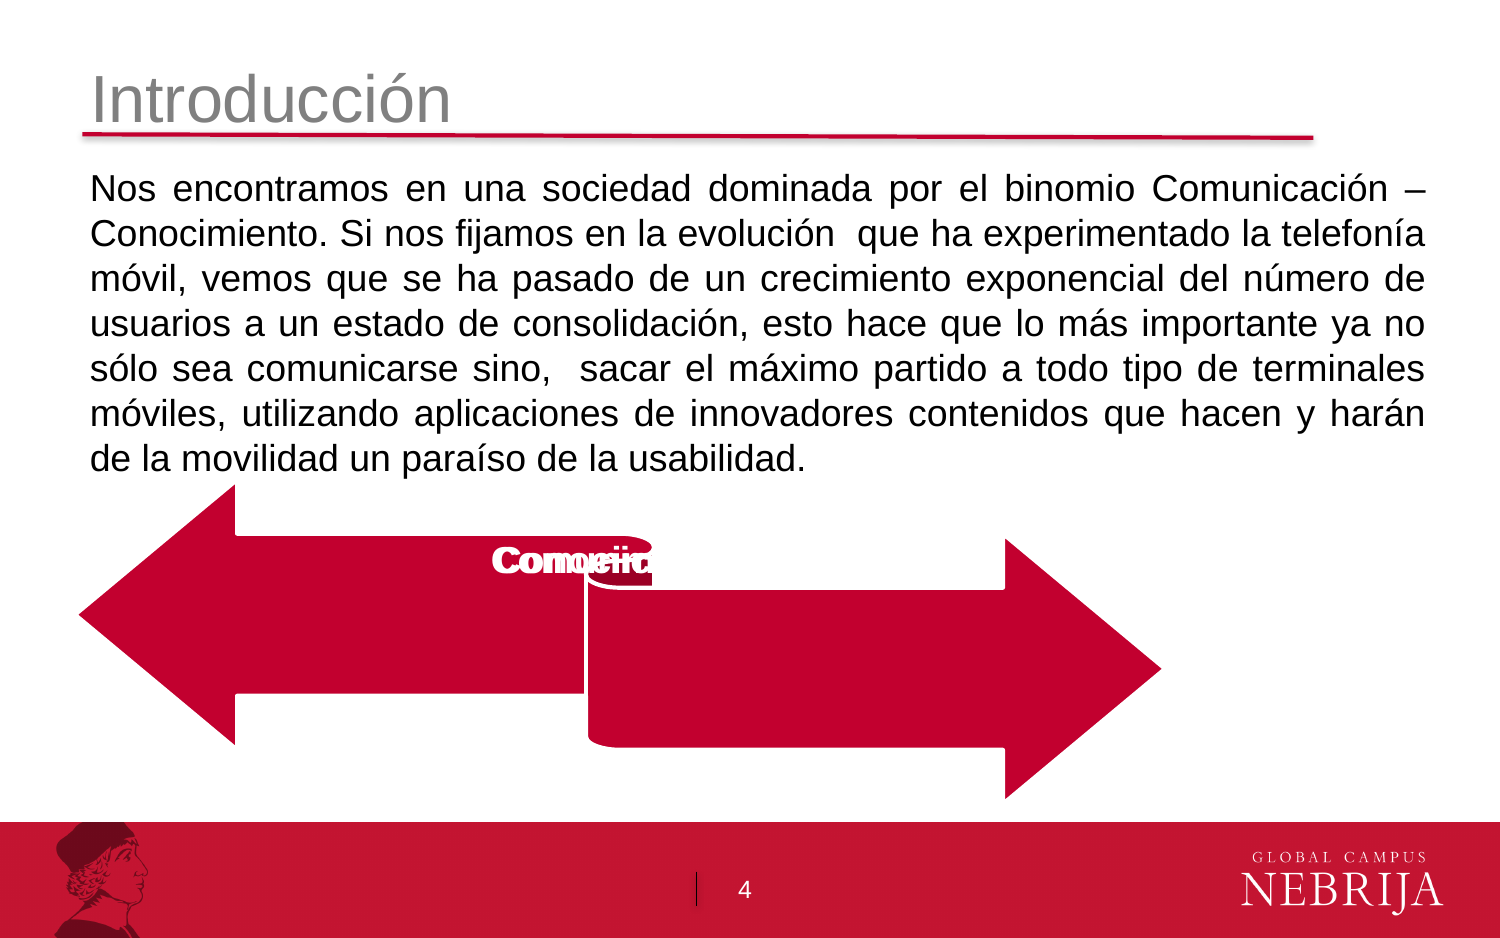

# Introducción
Nos encontramos en una sociedad dominada por el binomio Comunicación – Conocimiento. Si nos fijamos en la evolución  que ha experimentado la telefonía móvil, vemos que se ha pasado de un crecimiento exponencial del número de usuarios a un estado de consolidación, esto hace que lo más importante ya no sólo sea comunicarse sino,  sacar el máximo partido a todo tipo de terminales móviles, utilizando aplicaciones de innovadores contenidos que hacen y harán de la movilidad un paraíso de la usabilidad.
Comunicación
Conocimiento